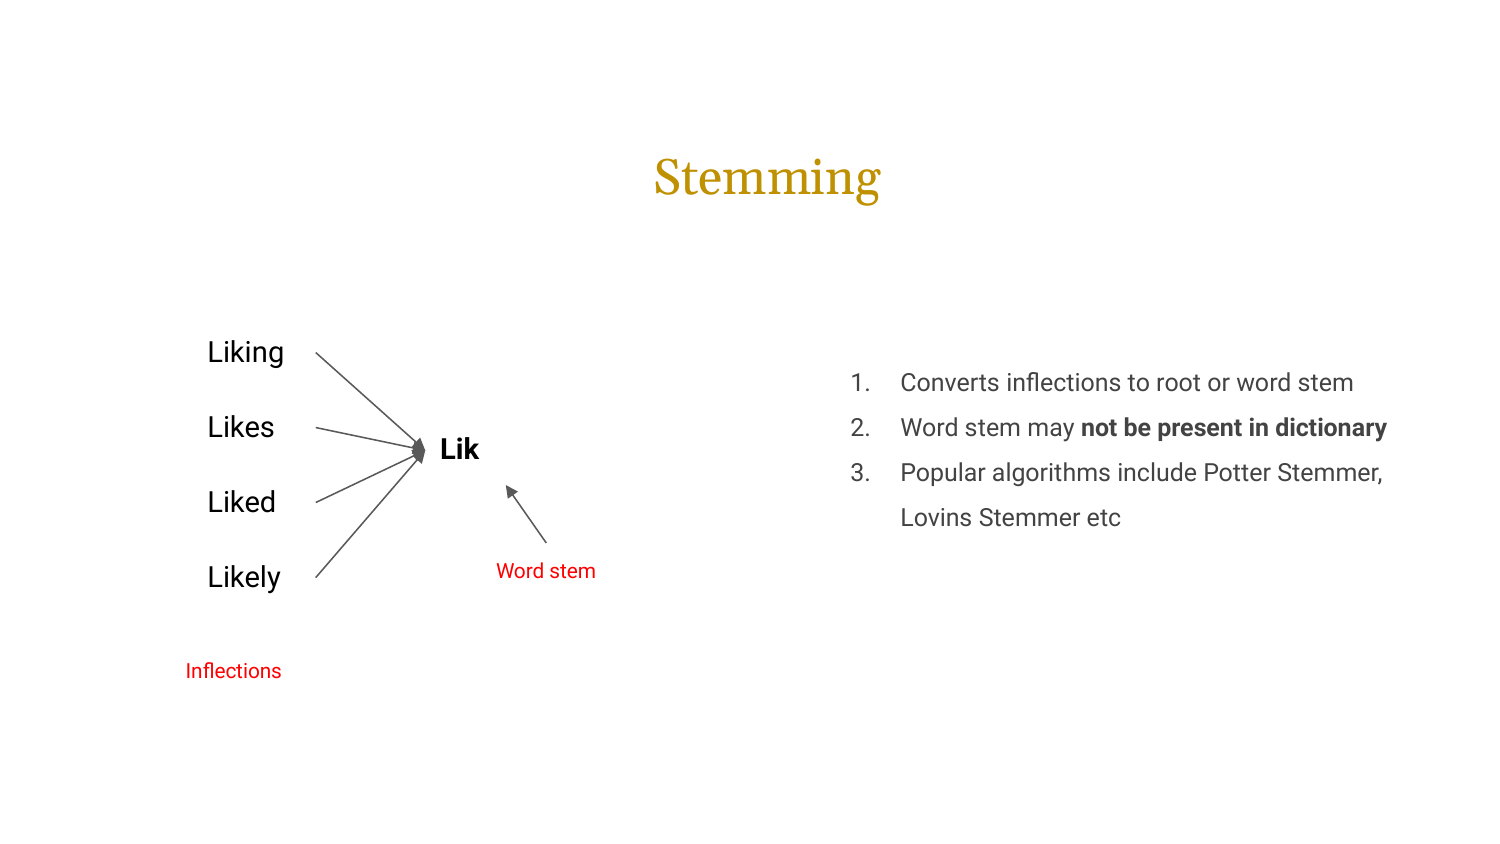

Stemming
Liking
Converts inflections to root or word stem
Word stem may not be present in dictionary
Popular algorithms include Potter Stemmer, Lovins Stemmer etc
Likes
Lik
Liked
Likely
Word stem
Inflections